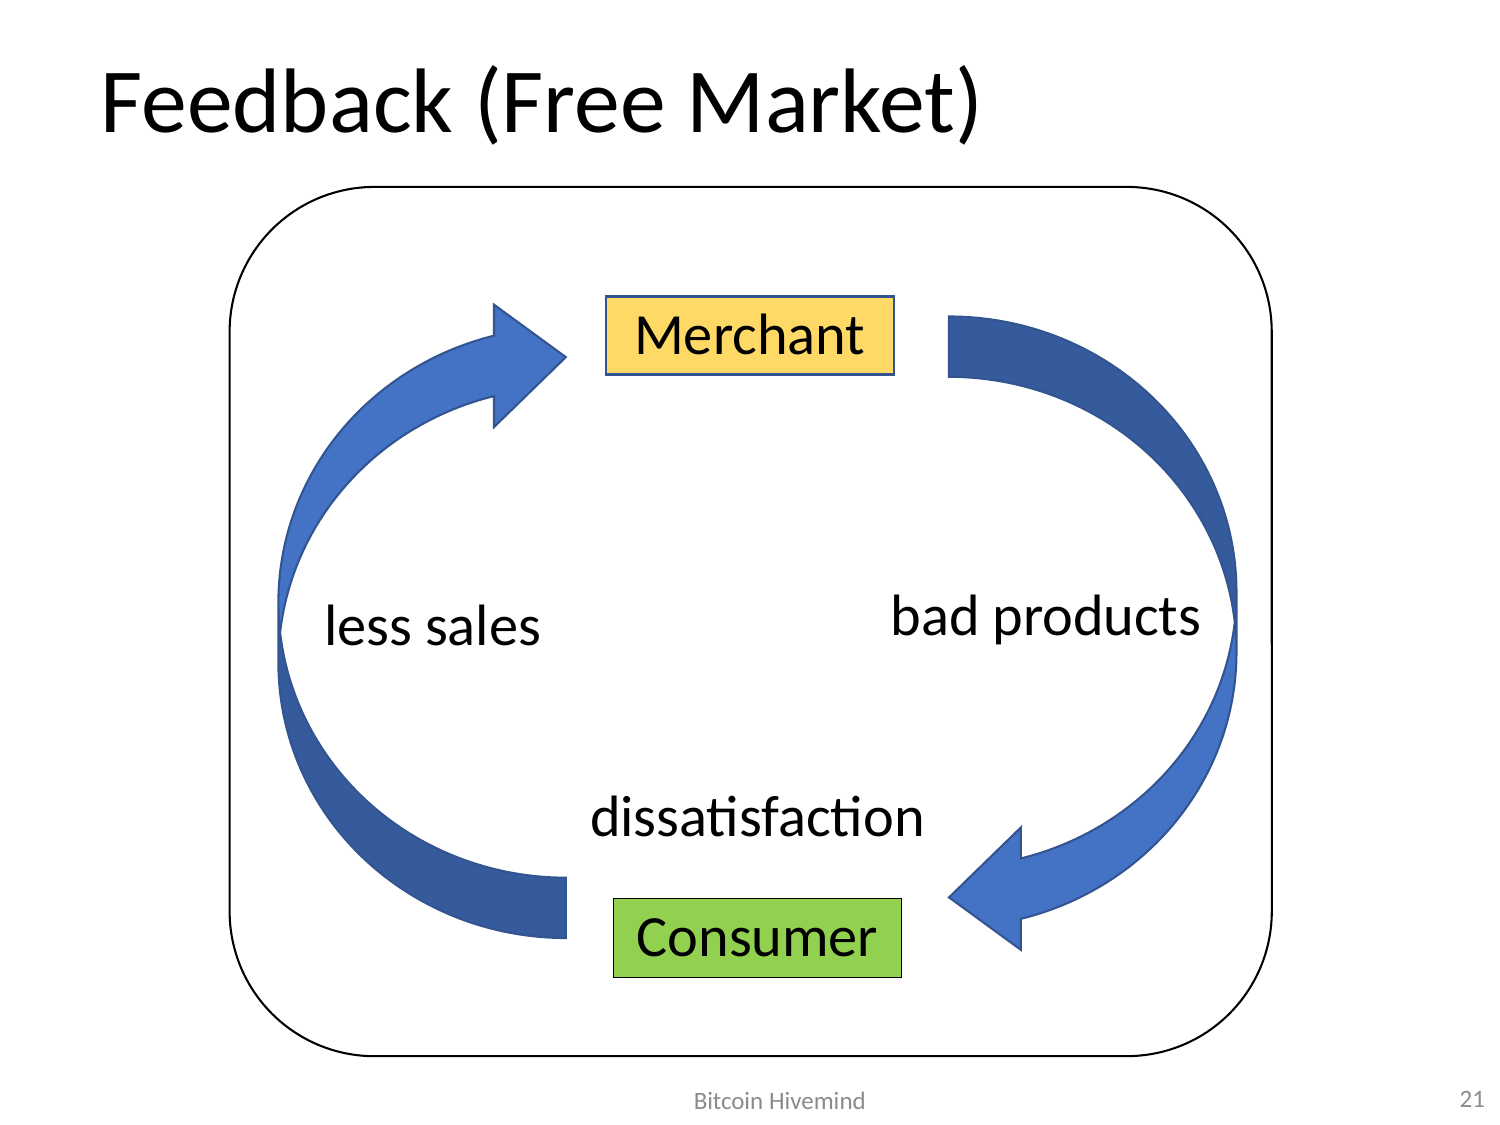

# Feedback (Free Market)

Merchant

bad products
less sales
dissatisfaction
Consumer
21
Bitcoin Hivemind